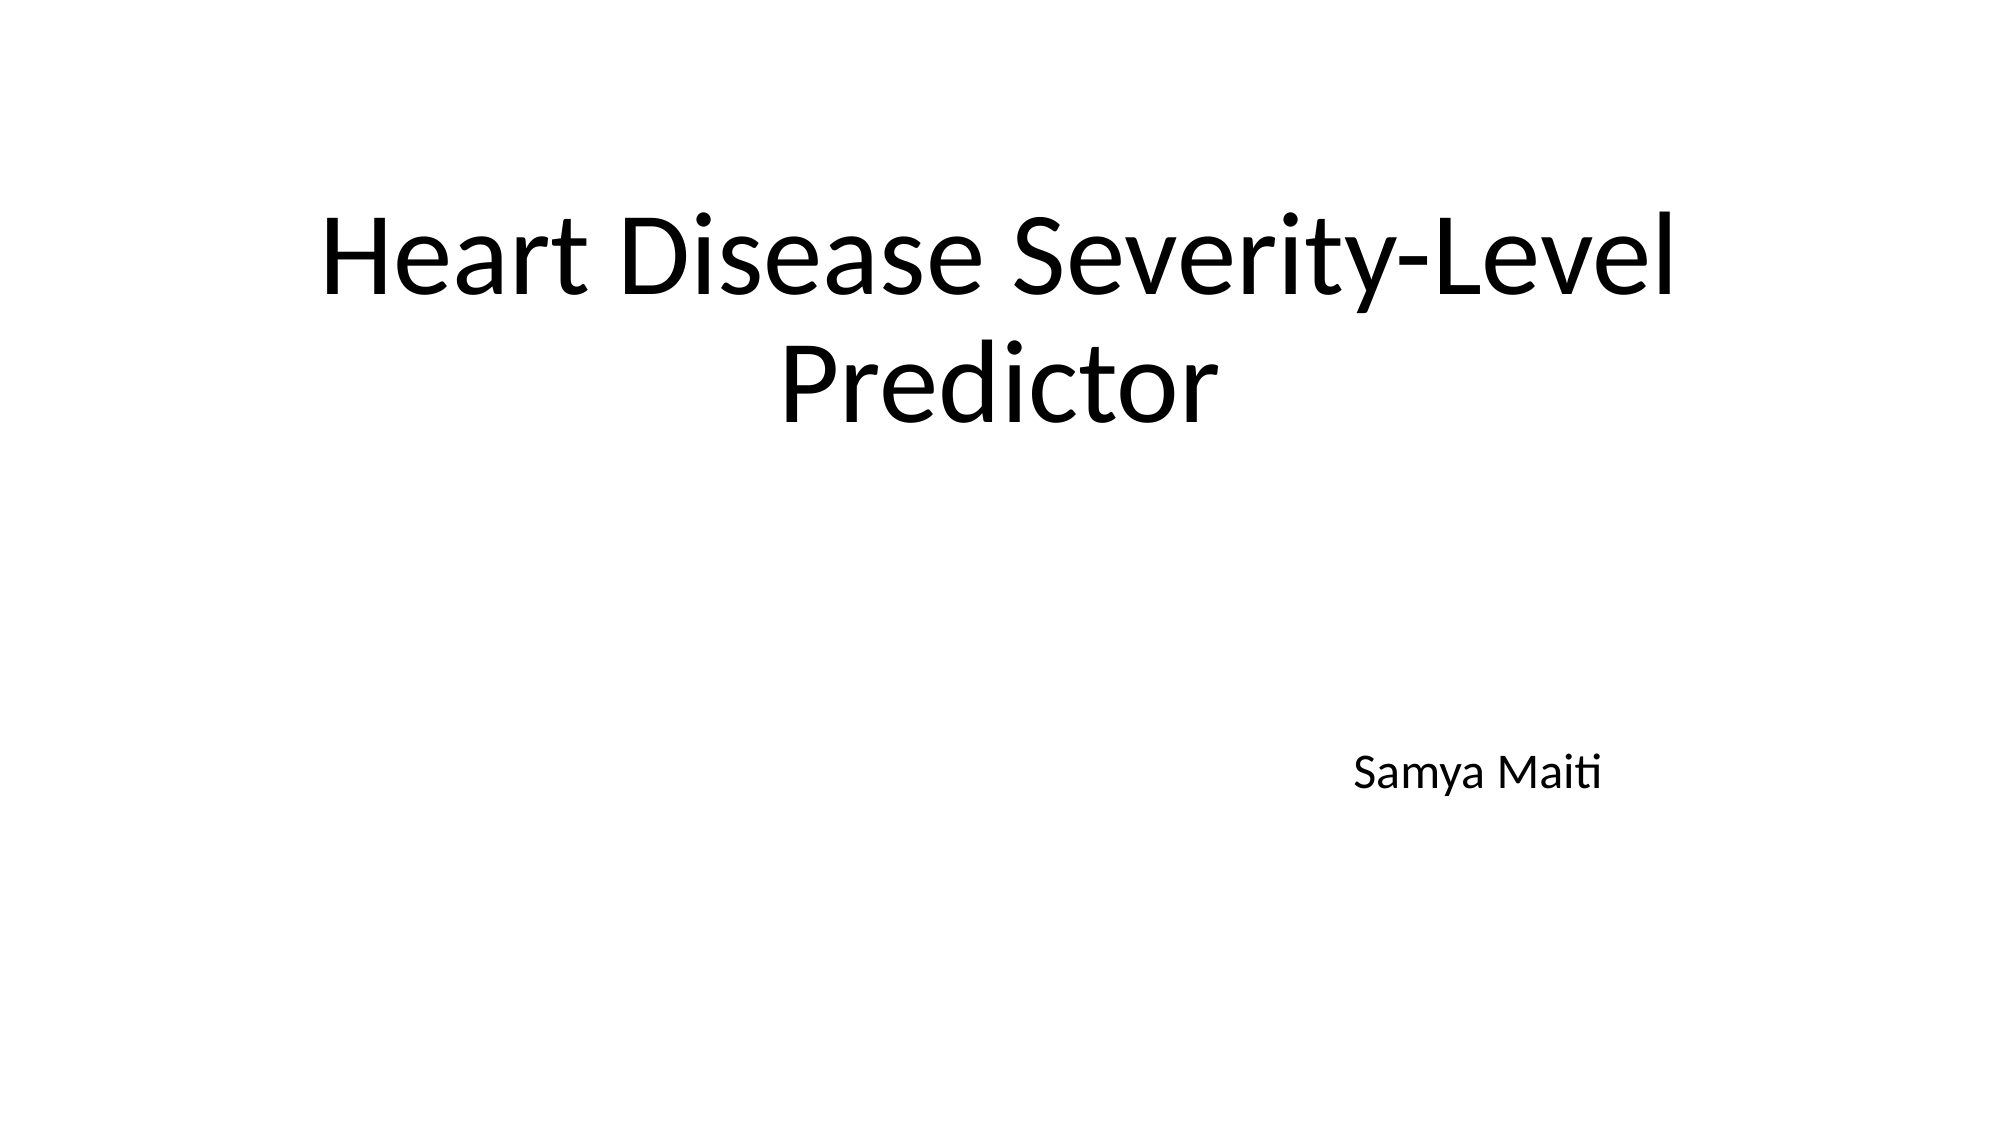

# Heart Disease Severity-Level Predictor
Samya Maiti